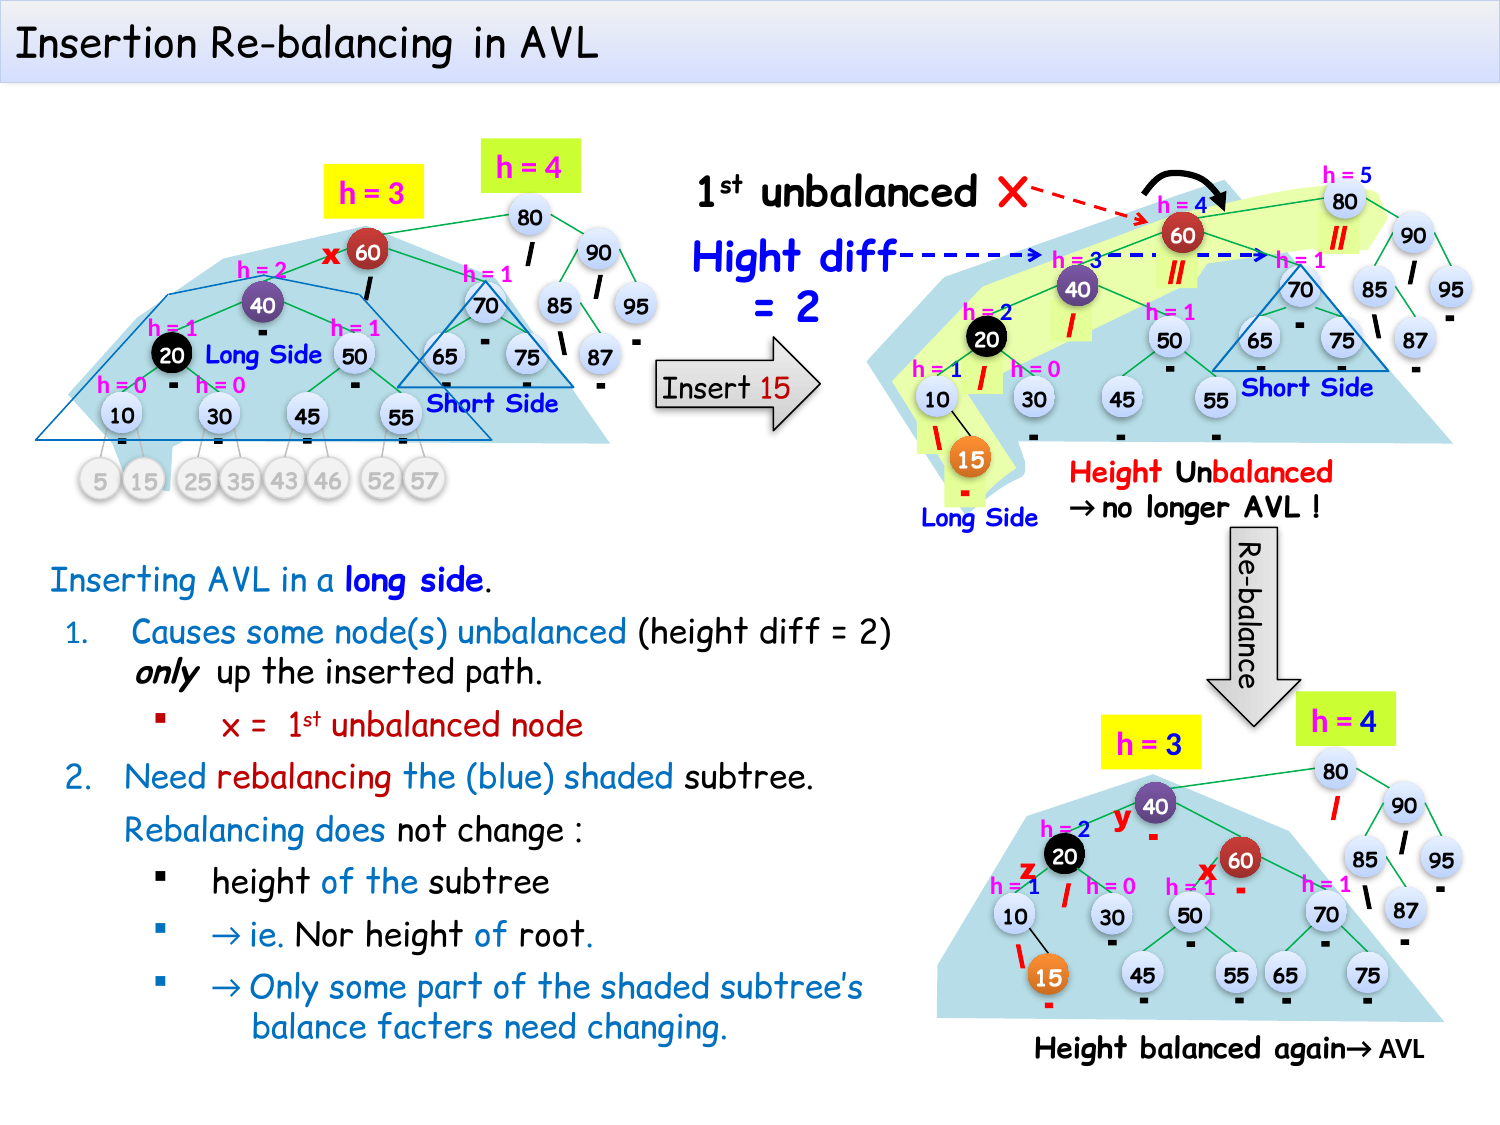

# Insertion Re-balancing in AVL
h = 4
h = 3
80
x
60
90
/
h = 2
h = 1
/
/

40
70
85
95
h = 1
h = 1
-
-
-
\
20
50
65
75
87
-
-
-
-
-
h = 0
h = 0
Short Side
10
30
45
55
-
-
-
-
1st unbalanced x
h = 5

80
h = 4
60
90
h = 1
h = 3
/

40
70
85
95
h = 2
h = 1
-
-
\
20
50
65
75
87
Insert 15
-
-
-
-
h = 1
h = 0
Short Side
10
30
45
55
-
-
-

//
//
/
/
\
-
Hight diff
= 2
Long Side
15
Long Side
43
46
52
57
5
15
25
35
Height Unbalanced
→ no longer AVL !
Re-balance
80
90
/
85
95
-
\
87
-
40
/
y
h = 2
-
20
60
z
x
h = 1
50
-
45
55
-
-
h = 1
70
-
65
75
-
-
h = 1
h = 0
/
10
30
-
\
15
-
-
Height balanced again→ AVL
Inserting AVL in a long side.
 Causes some node(s) unbalanced (height diff = 2)
 only  up the inserted path.
 x =  1st unbalanced node
Need rebalancing the (blue) shaded subtree.
	Rebalancing does not change :
height of the subtree
→ ie. Nor height of root.
→ Only some part of the shaded subtree’s
    balance facters need changing.
h = 4
h = 3